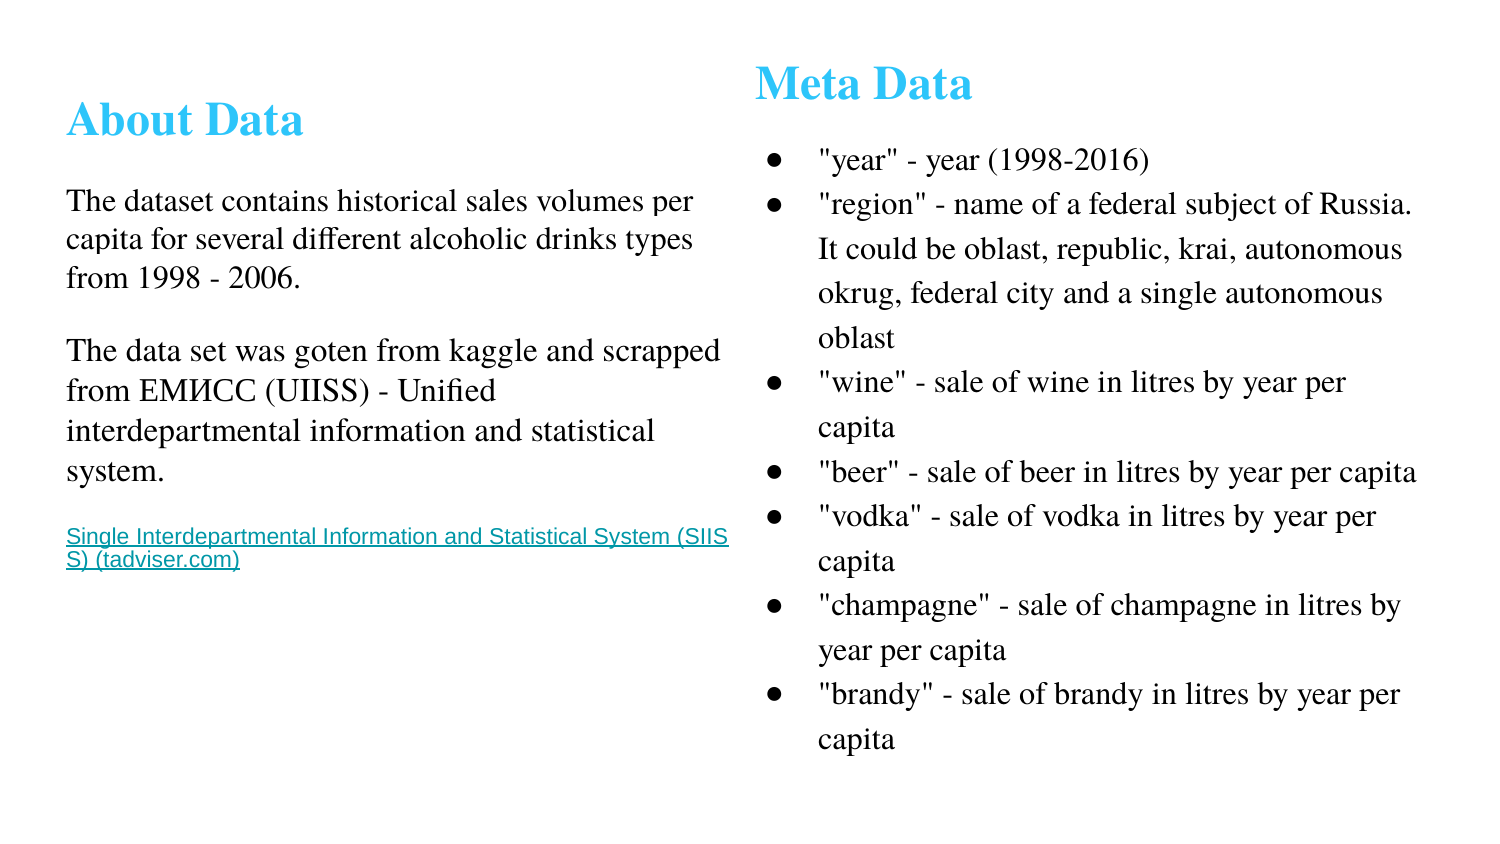

Meta Data
"year" - year (1998-2016)
"region" - name of a federal subject of Russia. It could be oblast, republic, krai, autonomous okrug, federal city and a single autonomous oblast
"wine" - sale of wine in litres by year per capita
"beer" - sale of beer in litres by year per capita
"vodka" - sale of vodka in litres by year per capita
"champagne" - sale of champagne in litres by year per capita
"brandy" - sale of brandy in litres by year per capita

# About Data
The dataset contains historical sales volumes per capita for several different alcoholic drinks types from 1998 - 2006.
The data set was goten from kaggle and scrapped from ЕМИСС (UIISS) - Unified interdepartmental information and statistical system.
Single Interdepartmental Information and Statistical System (SIISS) (tadviser.com)